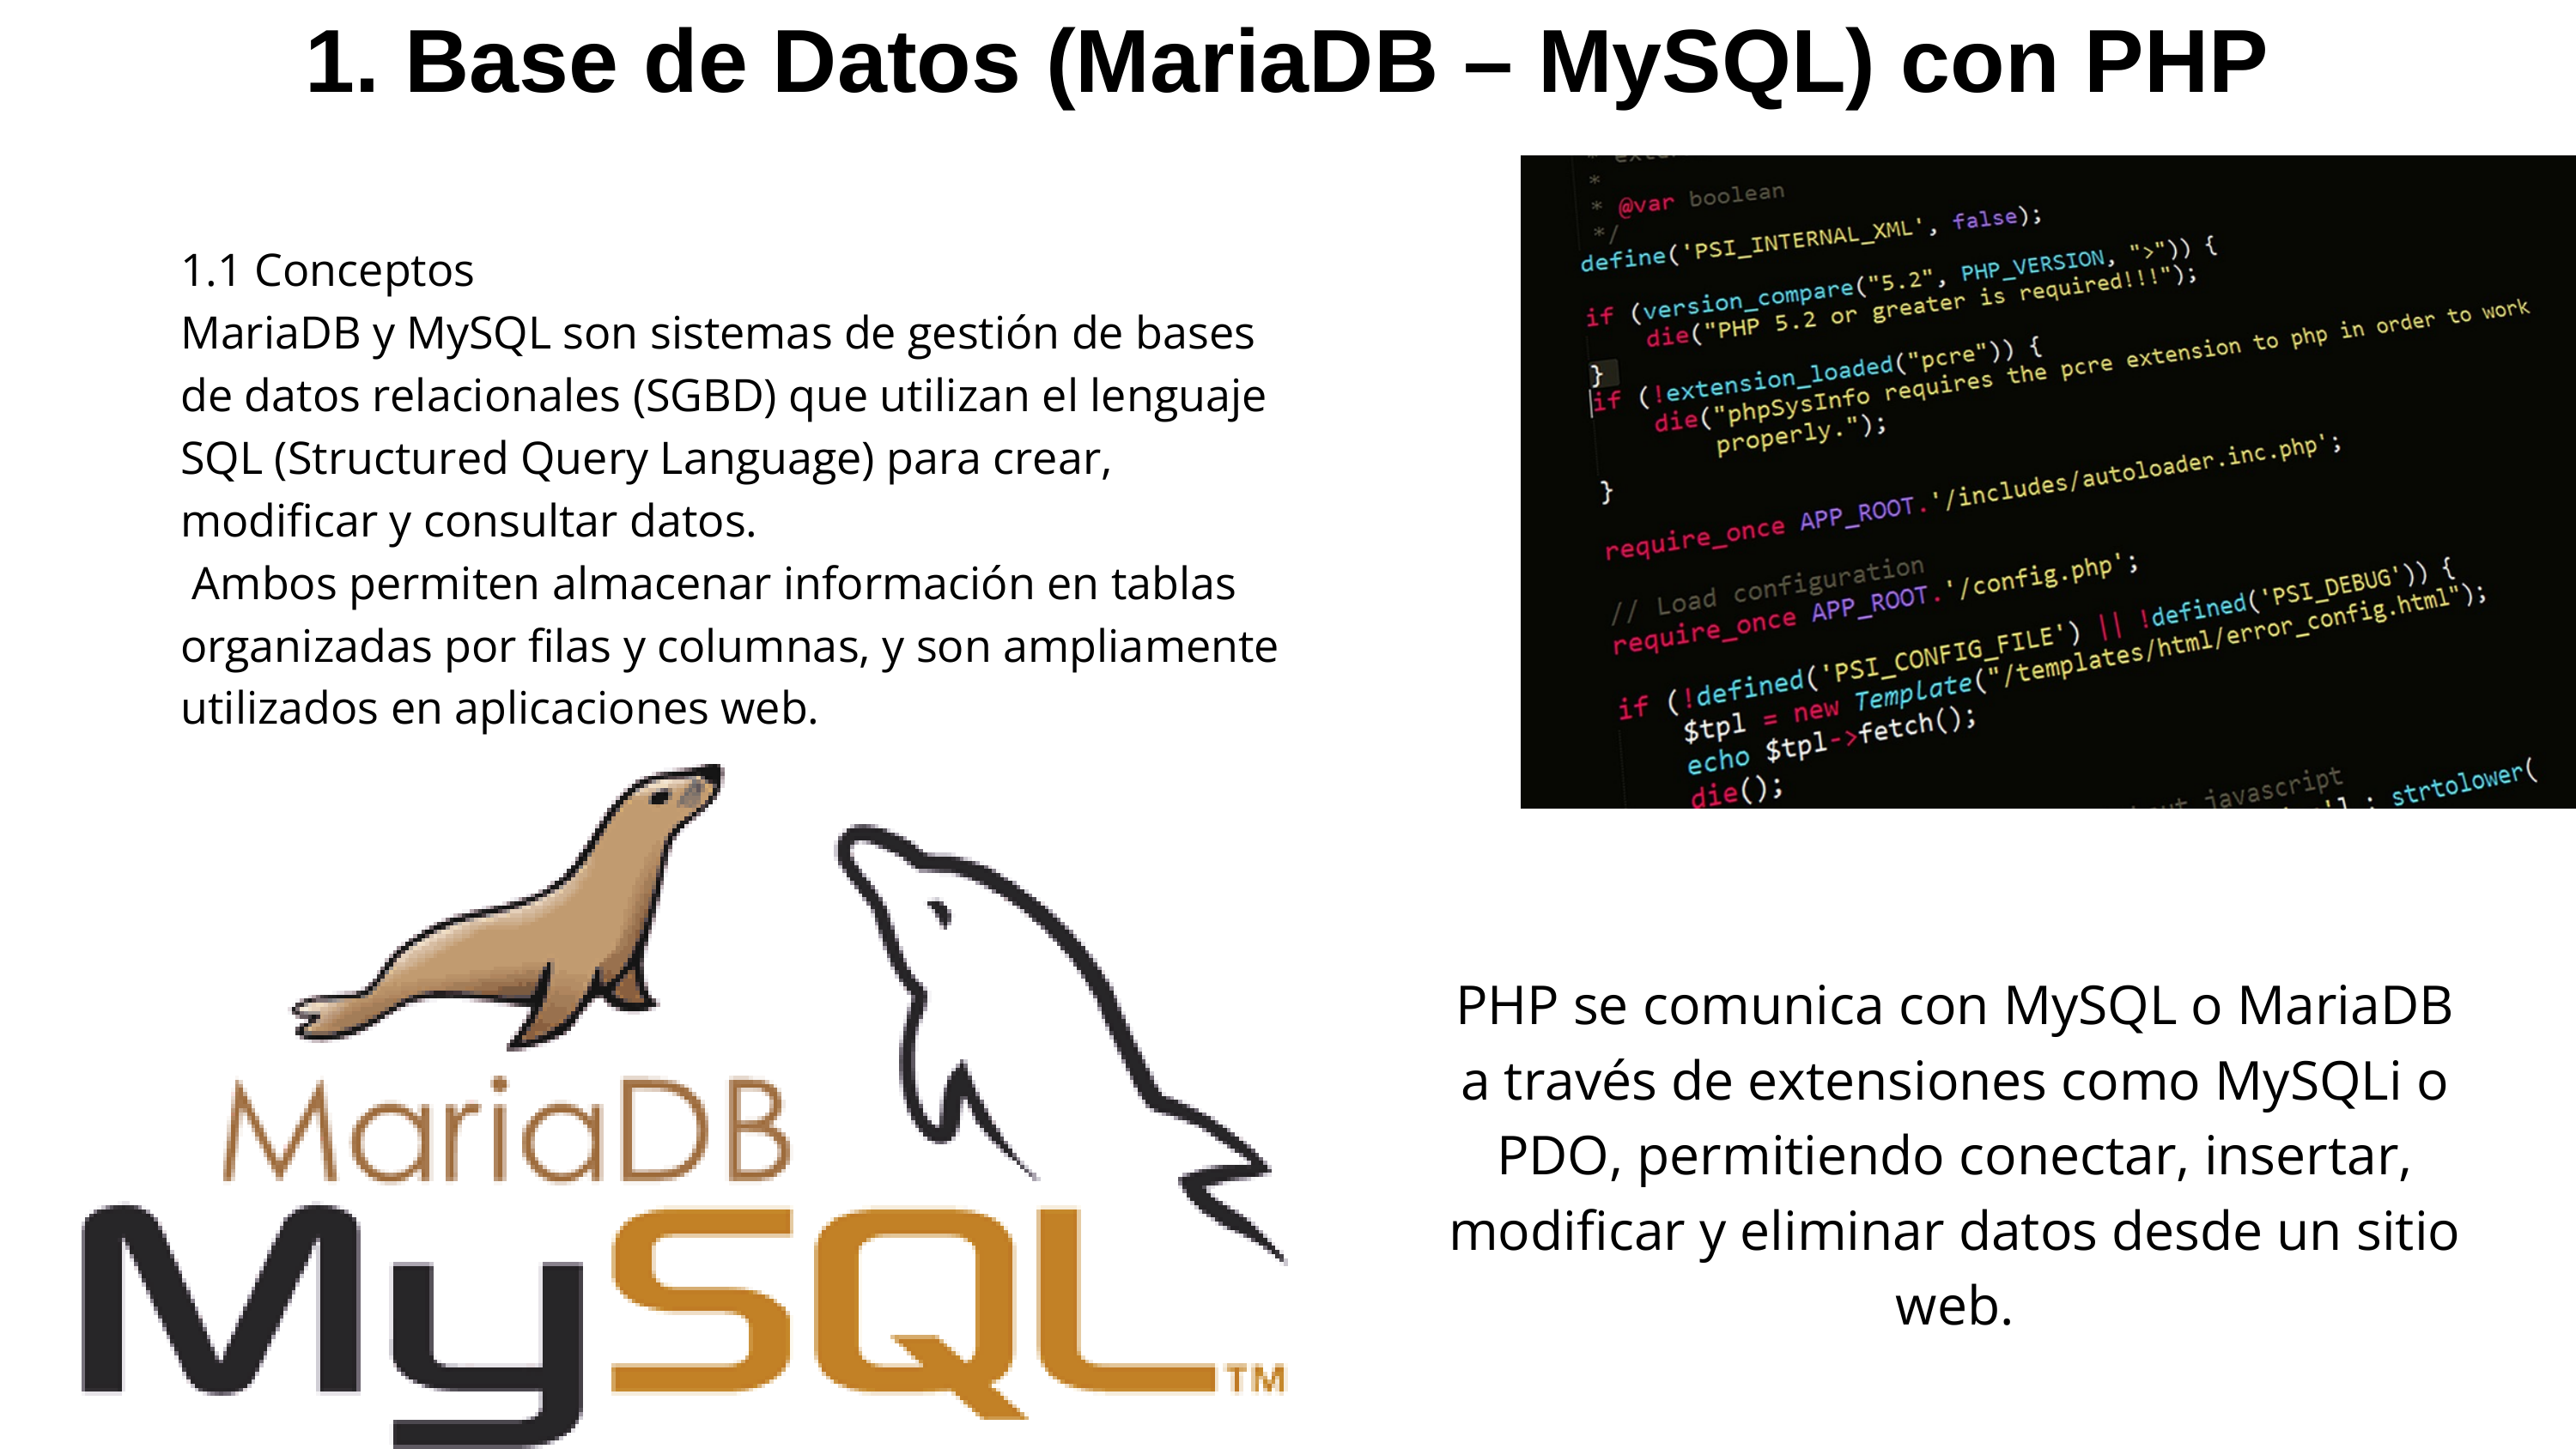

1. Base de Datos (MariaDB – MySQL) con PHP

1.1 Conceptos
MariaDB y MySQL son sistemas de gestión de bases de datos relacionales (SGBD) que utilizan el lenguaje SQL (Structured Query Language) para crear, modificar y consultar datos.
 Ambos permiten almacenar información en tablas organizadas por filas y columnas, y son ampliamente utilizados en aplicaciones web.

PHP se comunica con MySQL o MariaDB a través de extensiones como MySQLi o PDO, permitiendo conectar, insertar, modificar y eliminar datos desde un sitio web.